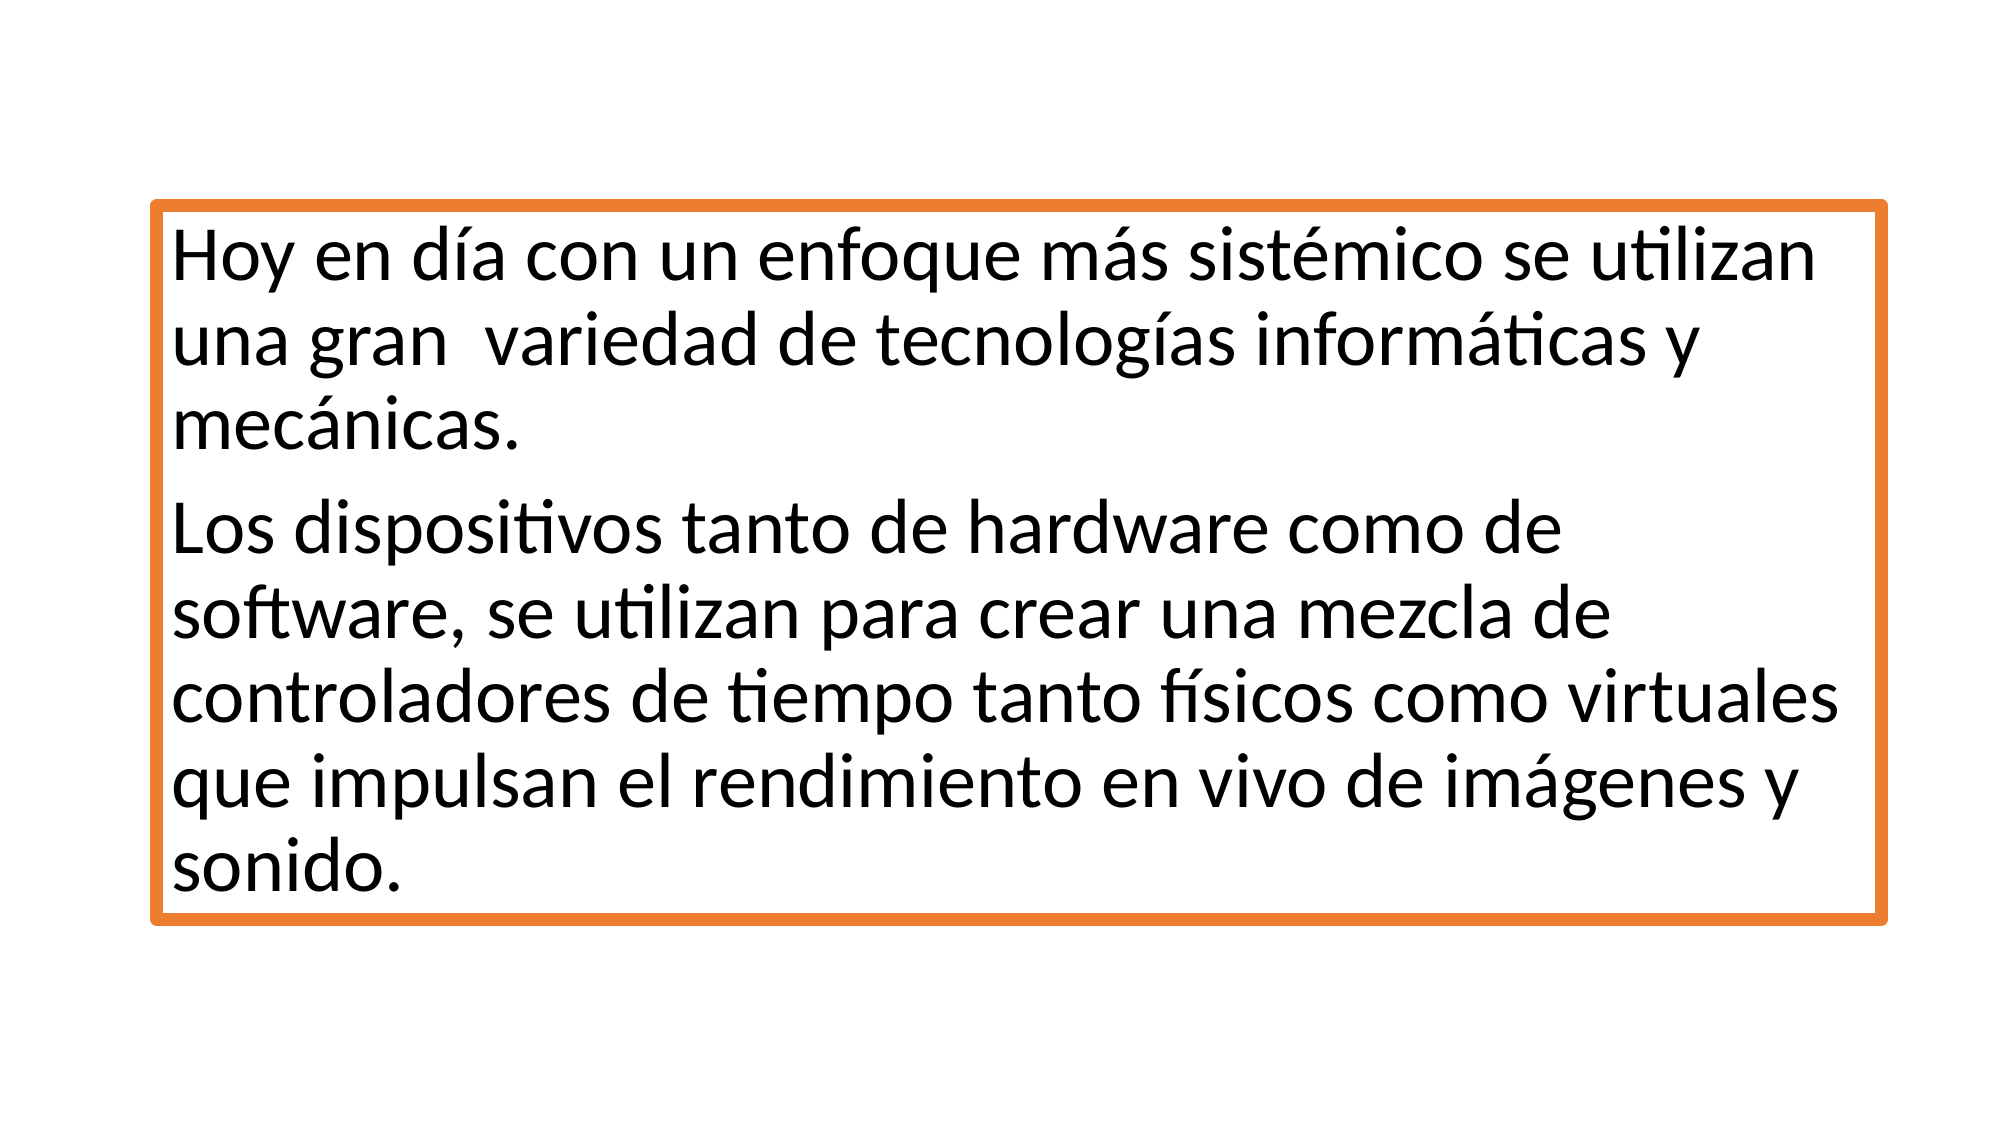

Hoy en día con un enfoque más sistémico se utilizan una gran  variedad de tecnologías informáticas y mecánicas.
Los dispositivos tanto de hardware como de software, se utilizan para crear una mezcla de controladores de tiempo tanto físicos como virtuales que impulsan el rendimiento en vivo de imágenes y sonido.